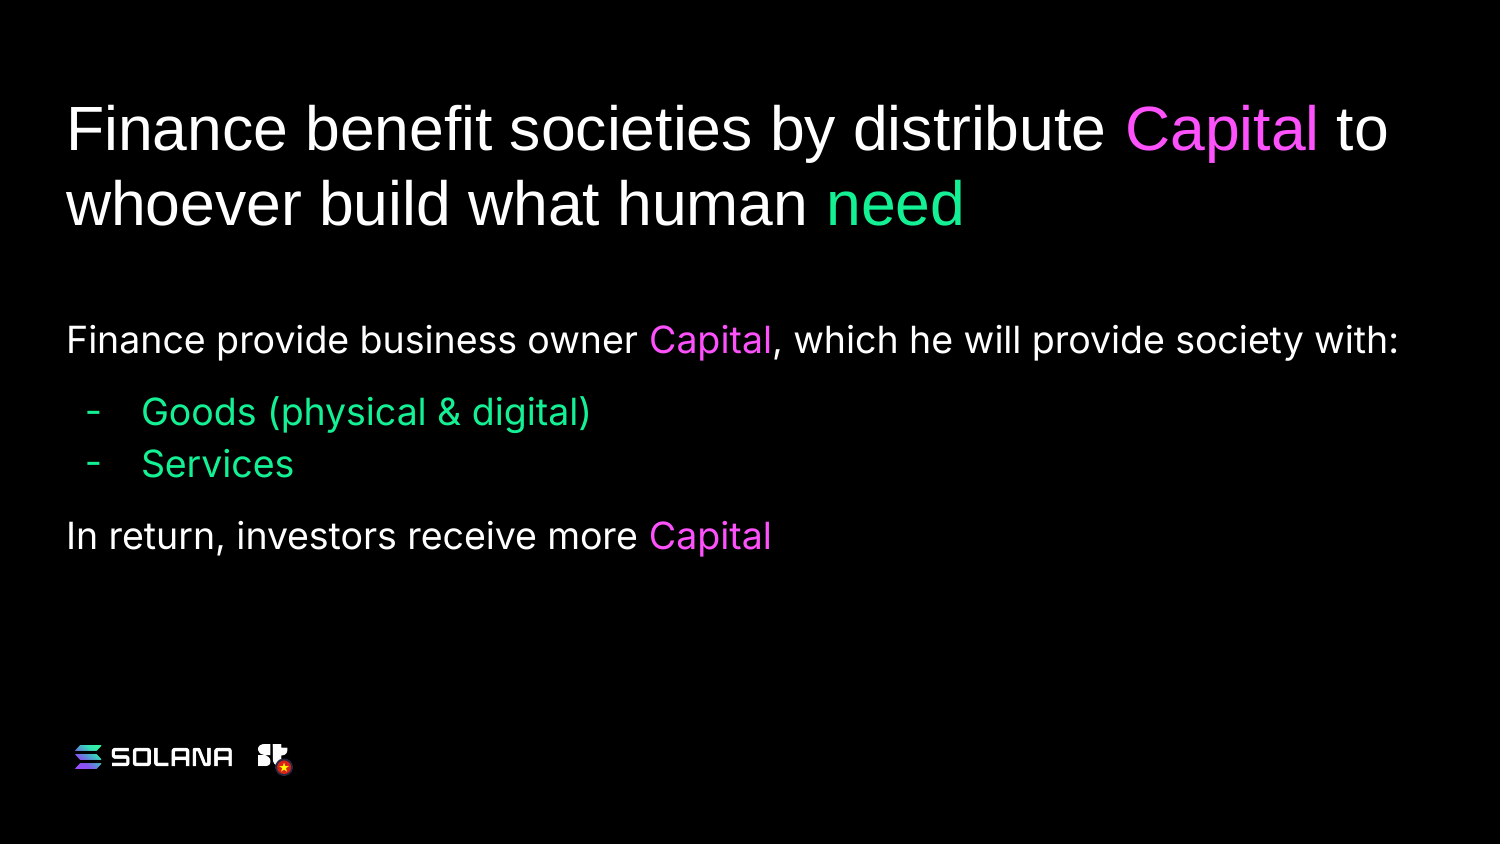

# Finance benefit societies by distribute Capital to whoever build what human need
Finance provide business owner Capital, which he will provide society with:
Goods (physical & digital)
Services
In return, investors receive more Capital